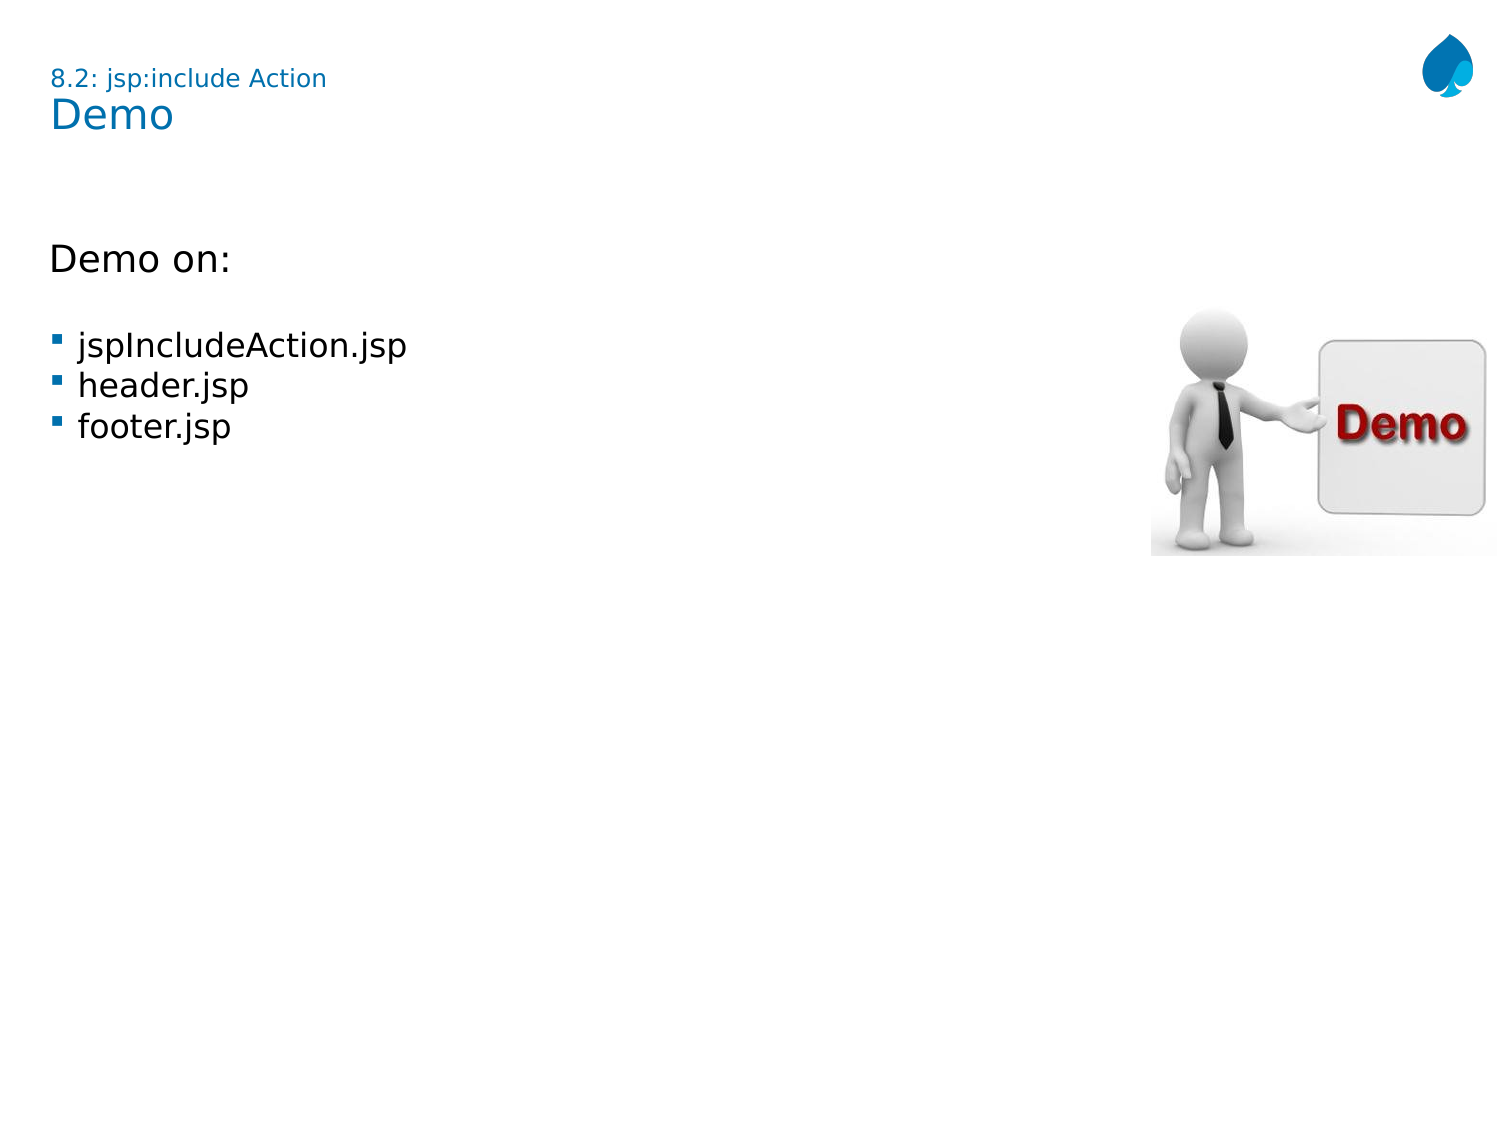

# 8.2: jsp:include Action Demo
Demo on:

jspIncludeAction.jsp
header.jsp
footer.jsp